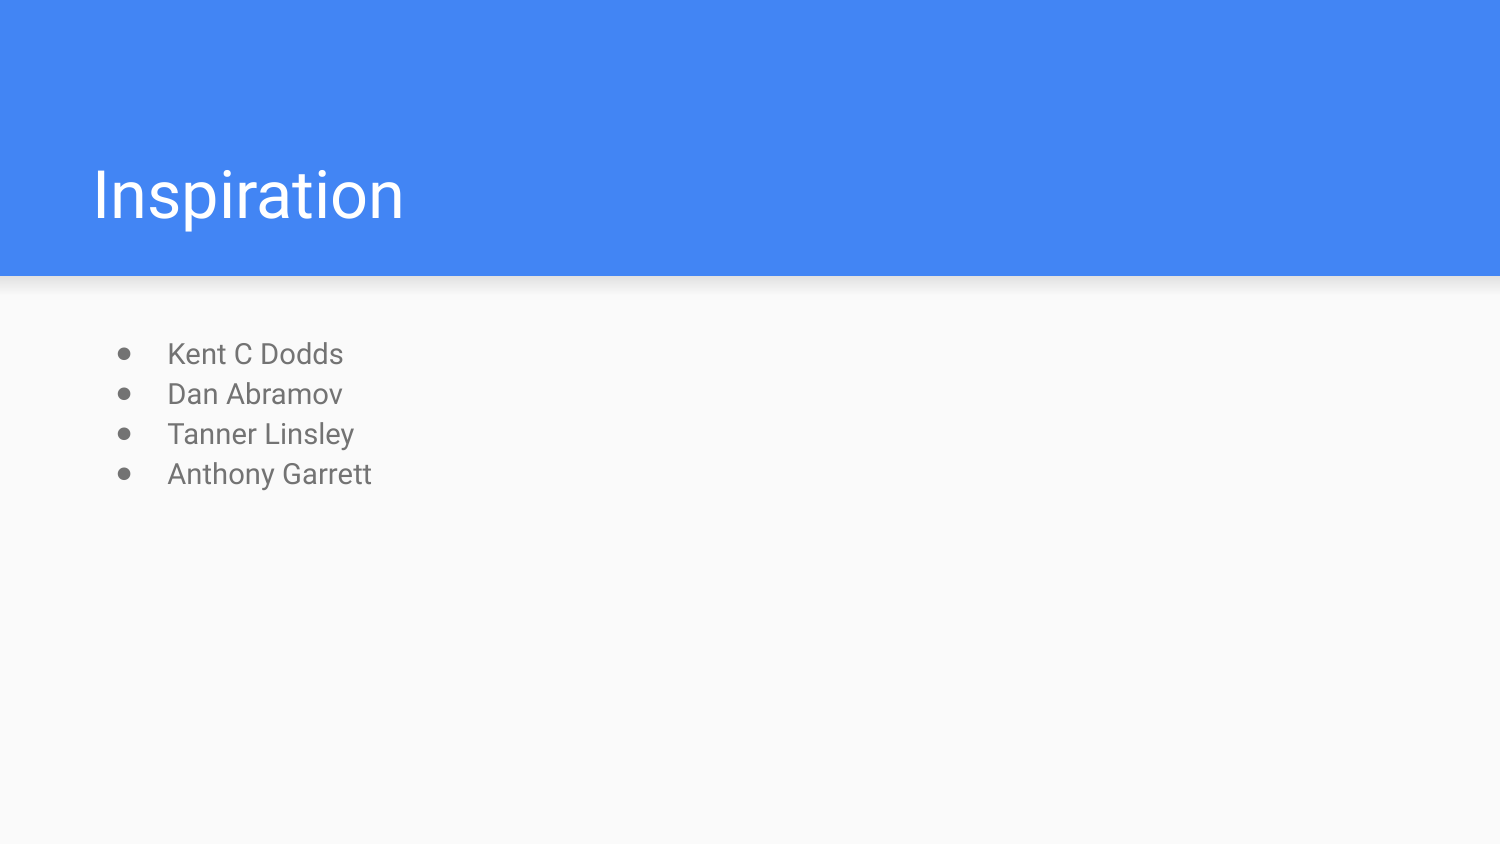

# Inspiration
Kent C Dodds
Dan Abramov
Tanner Linsley
Anthony Garrett